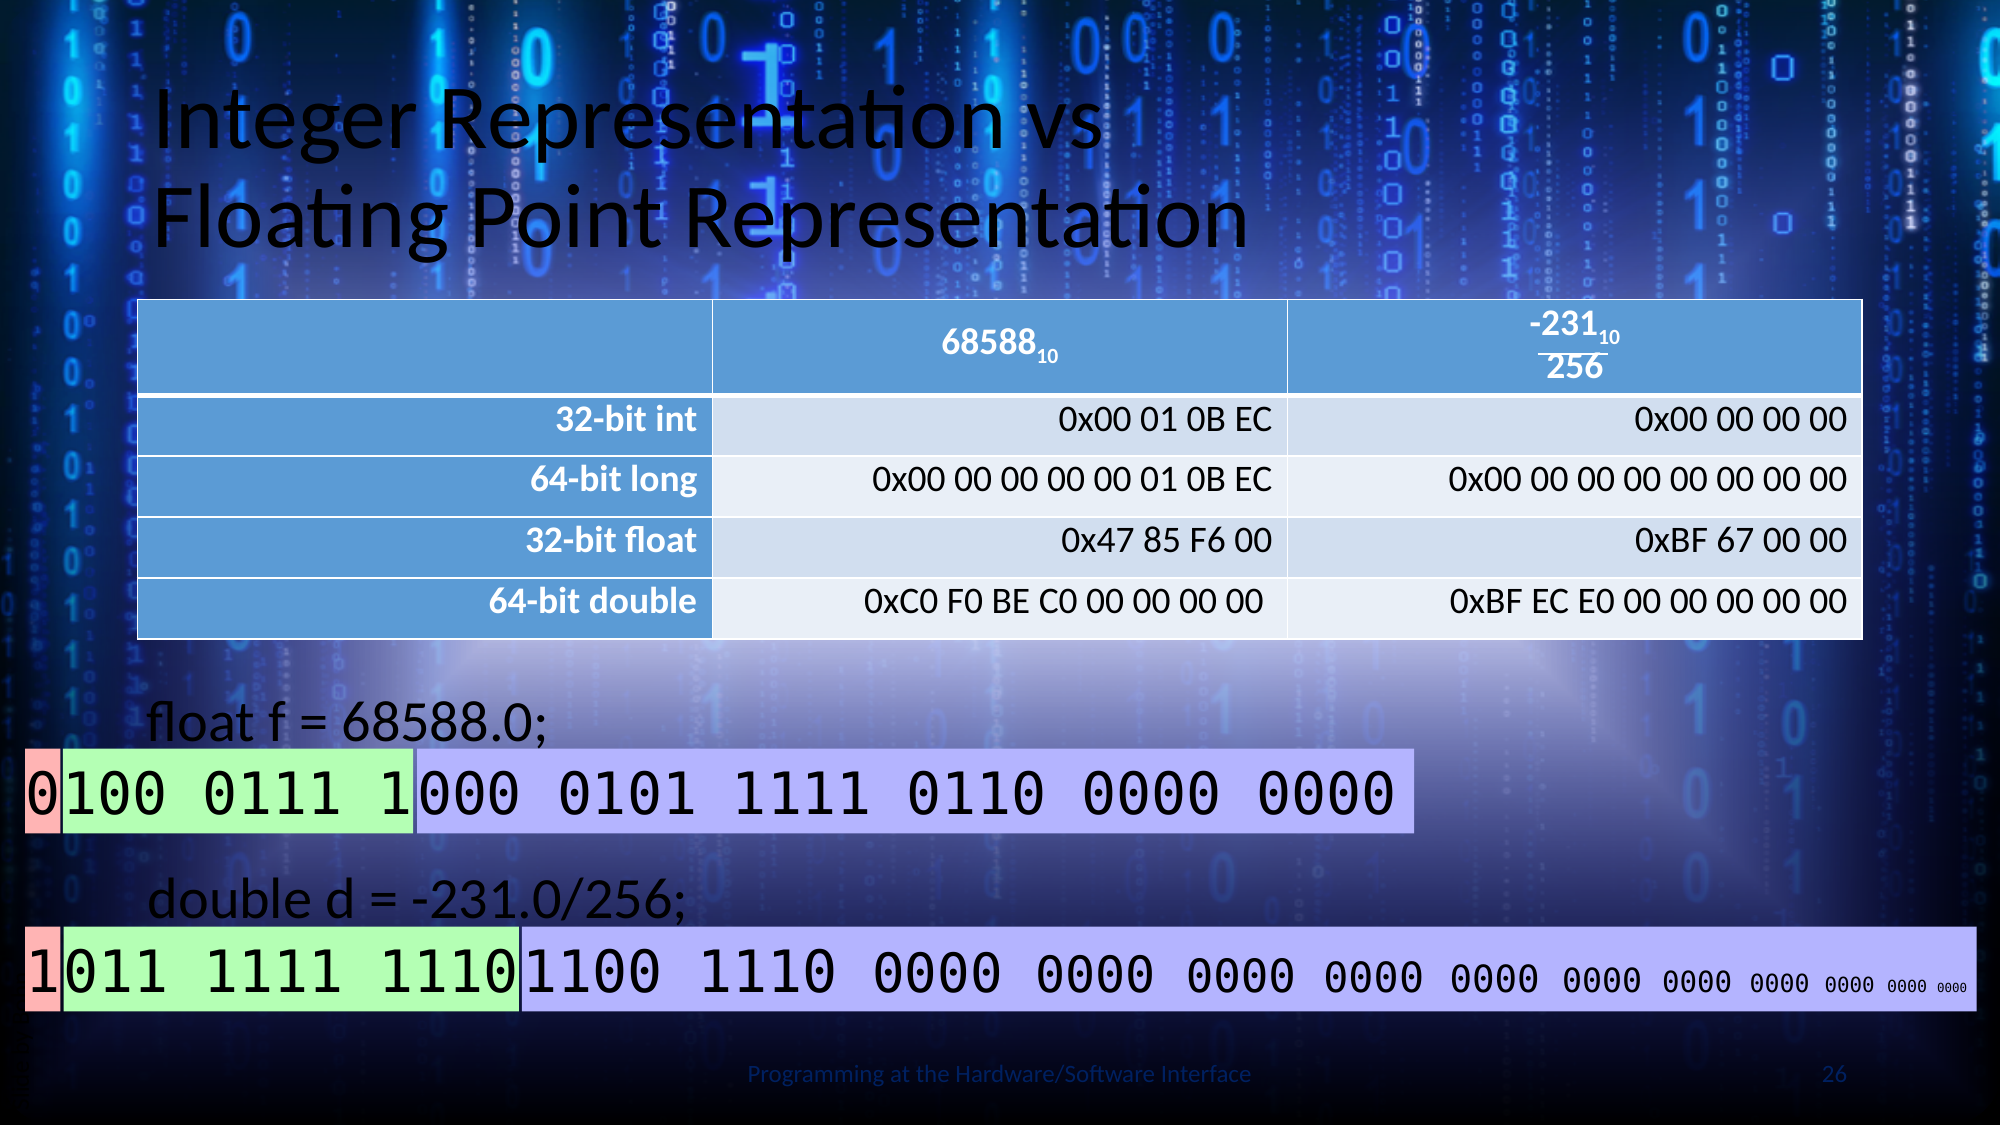

# Integer Representation vs Floating Point Representation
|  | 6858810 | -23110 256 |
| --- | --- | --- |
| 32-bit int | 0x00 01 0B EC | 0x00 00 00 00 |
| 64-bit long | 0x00 00 00 00 00 01 0B EC | 0x00 00 00 00 00 00 00 00 |
| 32-bit float | 0x47 85 F6 00 | 0xBF 67 00 00 |
| 64-bit double | 0xC0 F0 BE C0 00 00 00 00 | 0xBF EC E0 00 00 00 00 00 |
float f = 68588.0;
Slide by Bohn
0
100 0111 1
000 0101 1111 0110 0000 0000
double d = -231.0/256;
1
011 1111 1110
1100 1110 0000 0000 0000 0000 0000 0000 0000 0000 0000 0000 0000
Programming at the Hardware/Software Interface
26